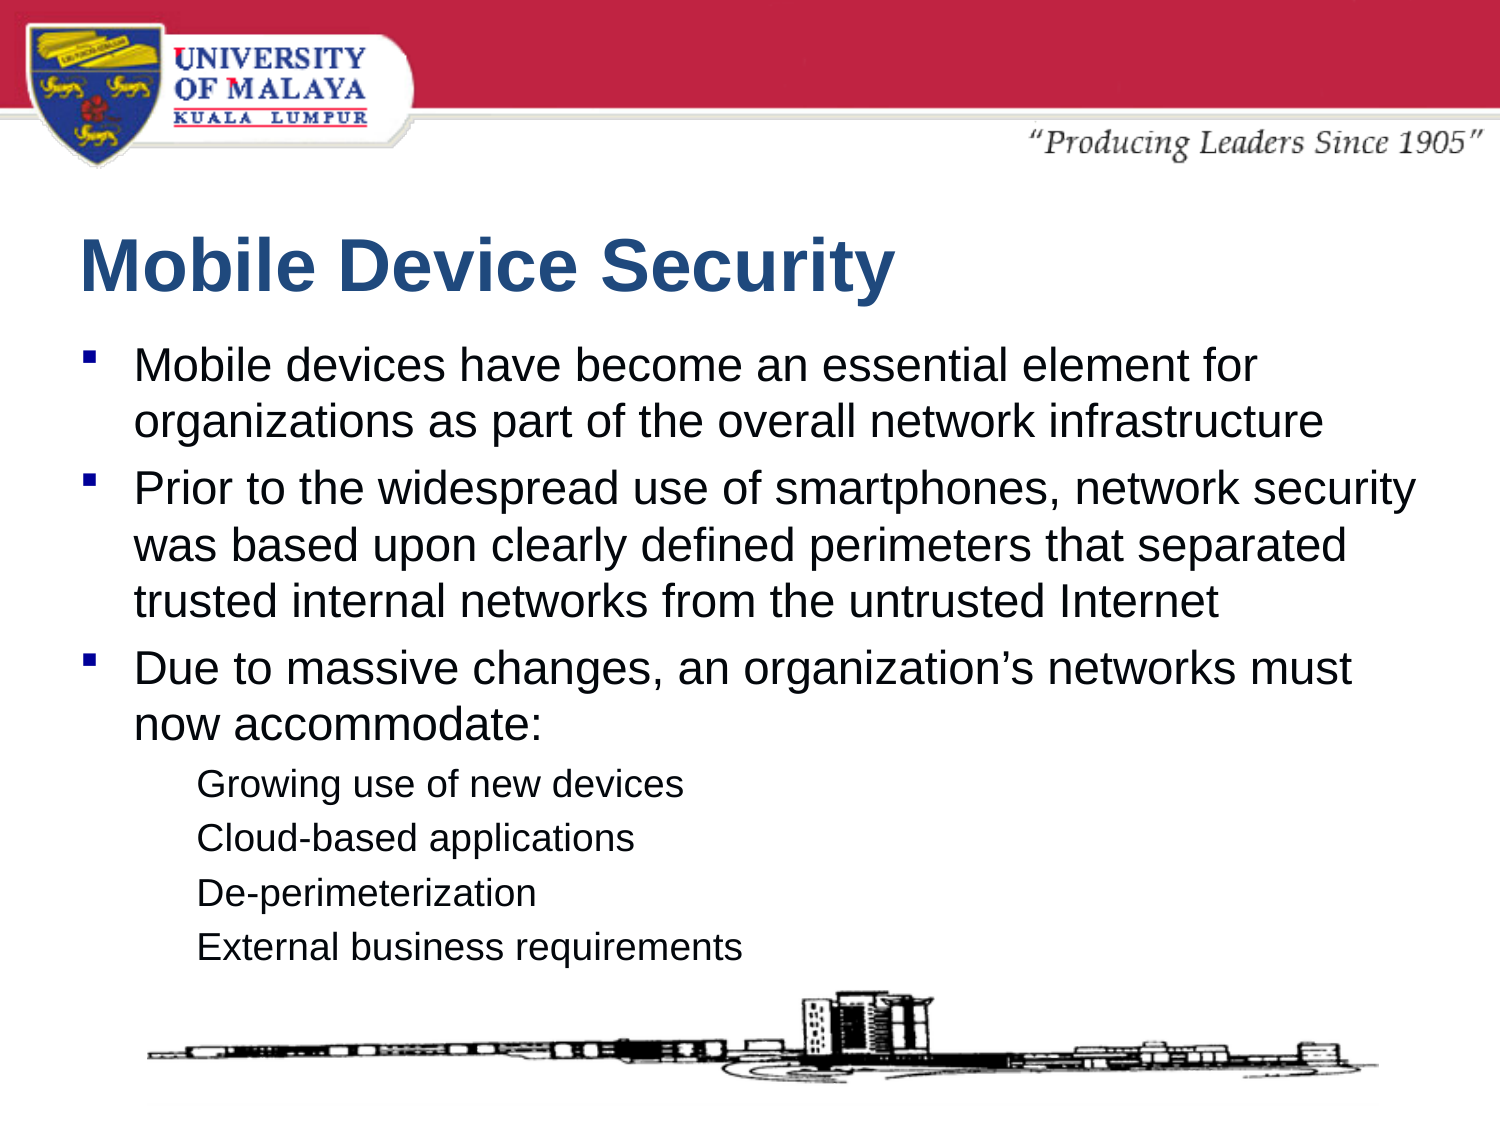

# Mobile Device Security
Mobile devices have become an essential element for organizations as part of the overall network infrastructure
Prior to the widespread use of smartphones, network security was based upon clearly defined perimeters that separated trusted internal networks from the untrusted Internet
Due to massive changes, an organization’s networks must now accommodate:
Growing use of new devices
Cloud-based applications
De-perimeterization
External business requirements